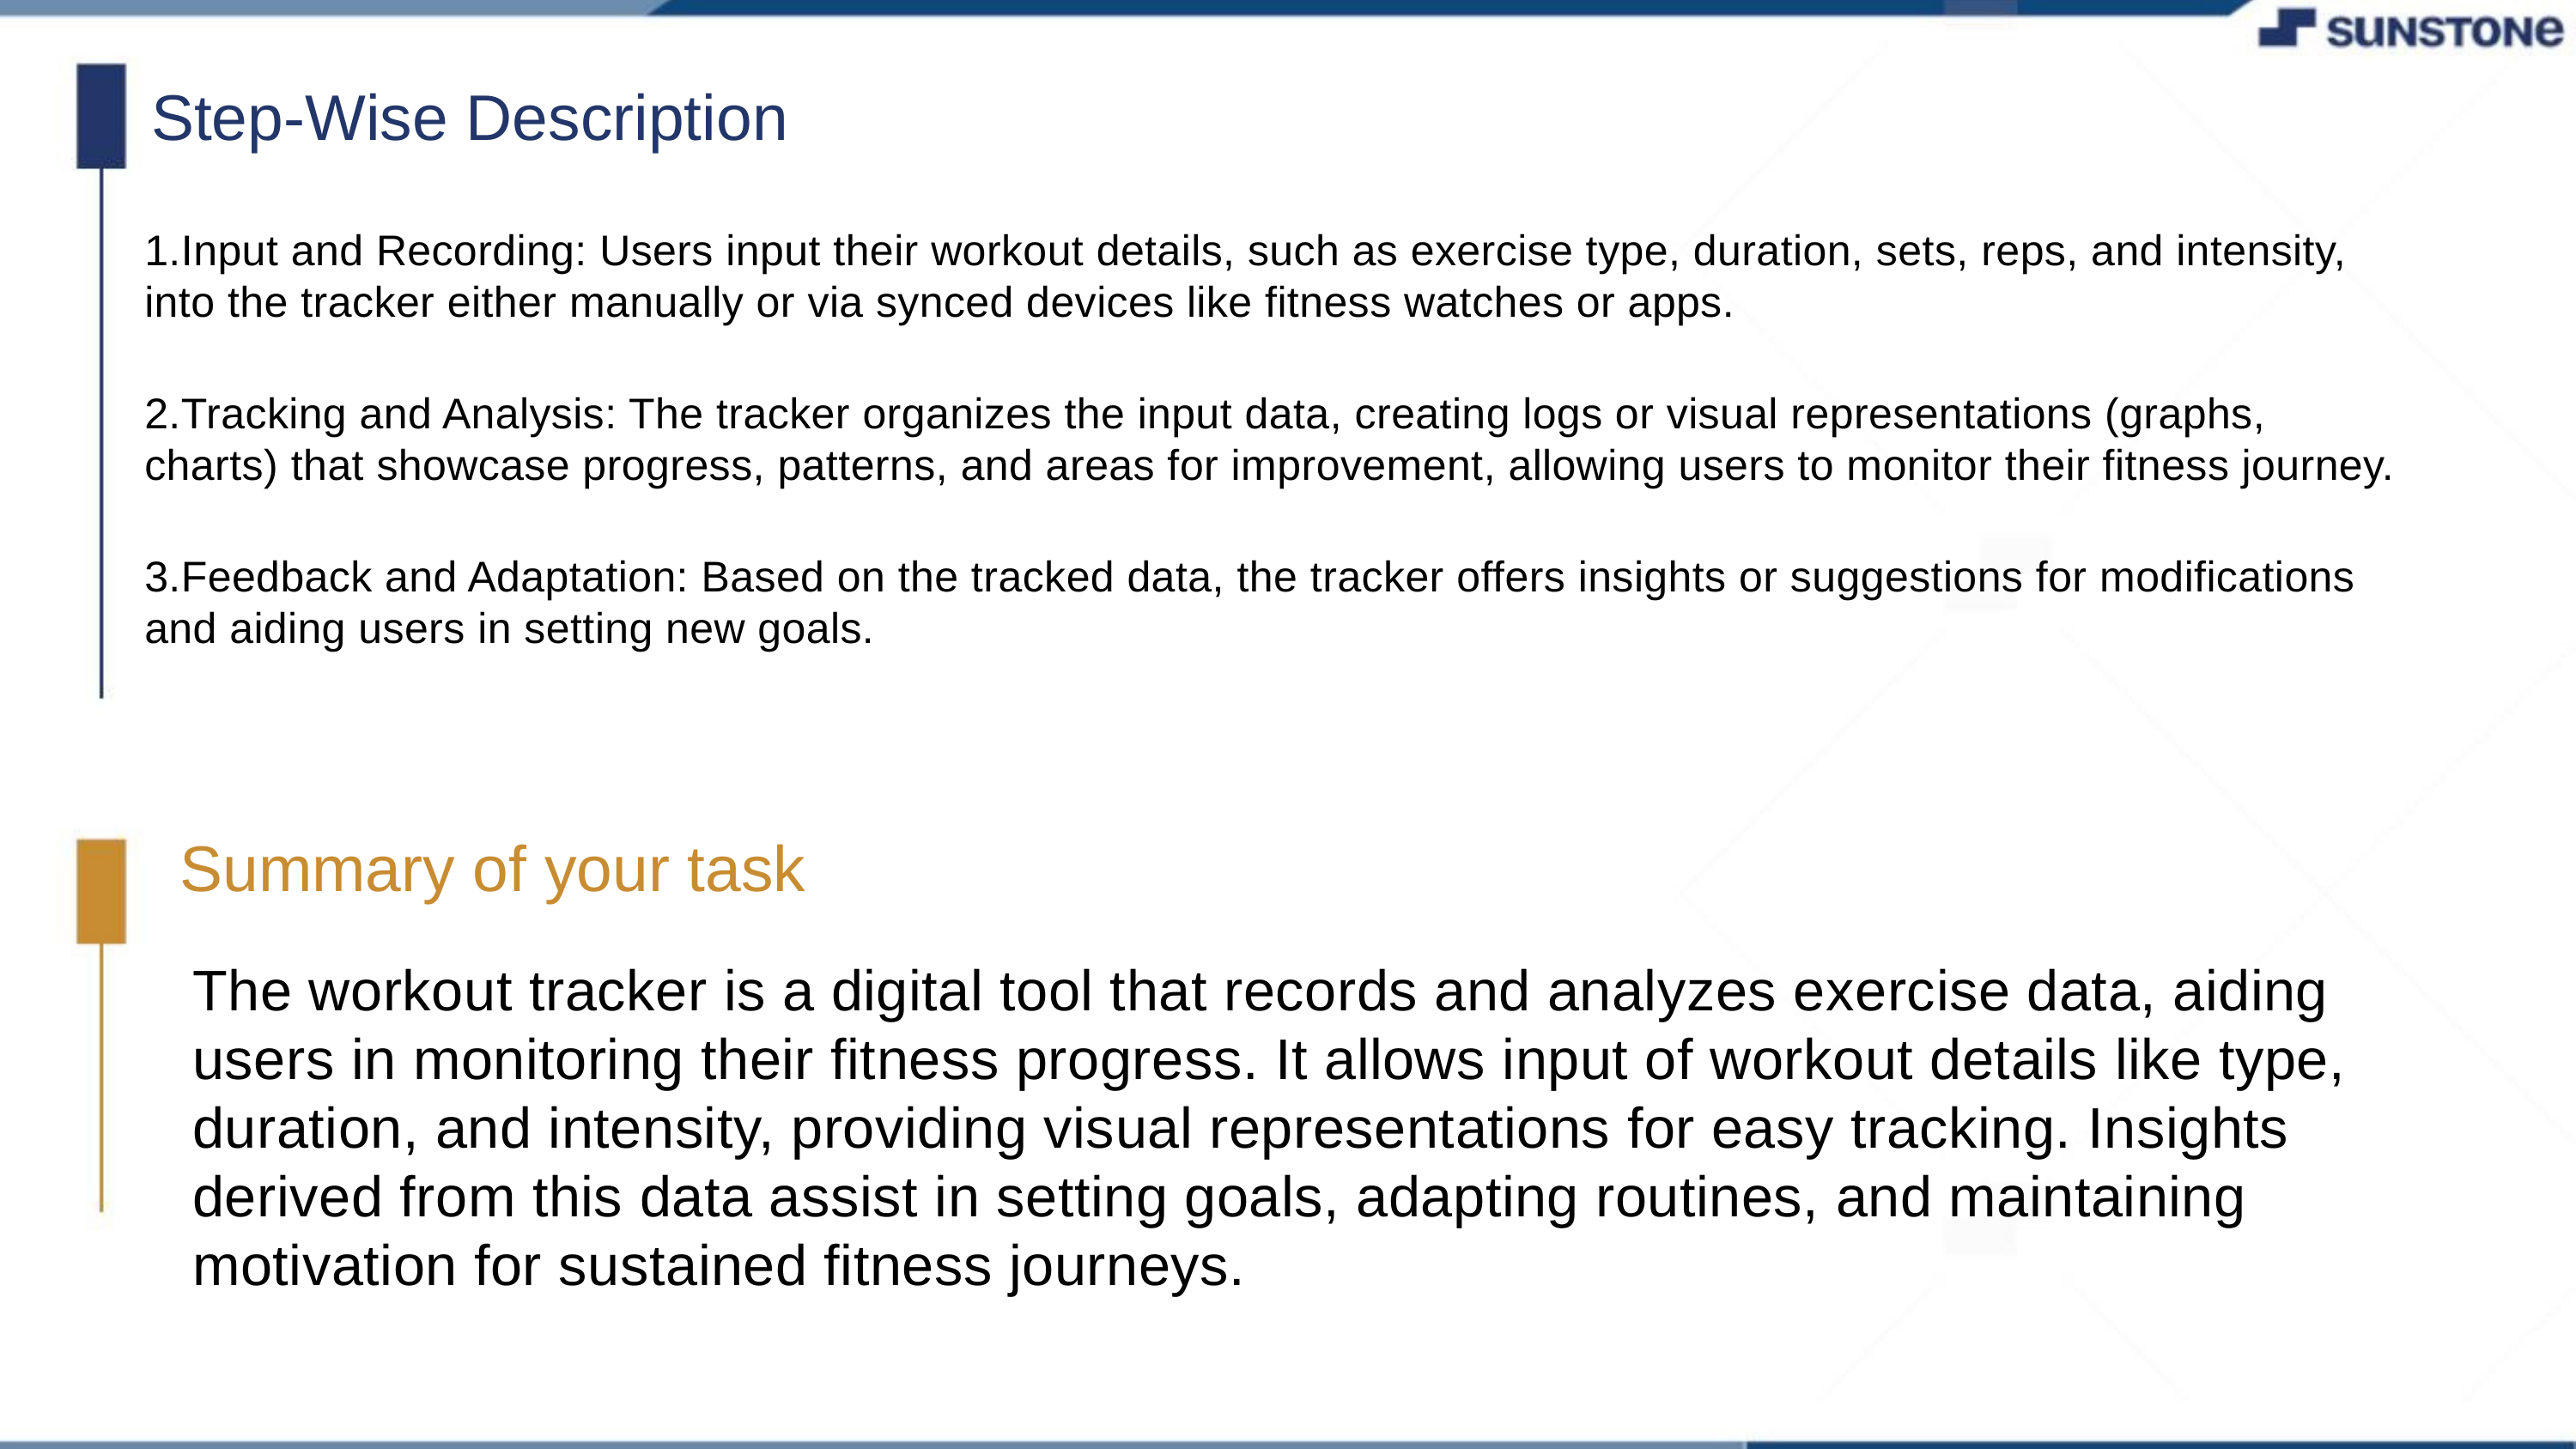

Step-Wise Description
1.Input and Recording: Users input their workout details, such as exercise type, duration, sets, reps, and intensity, into the tracker either manually or via synced devices like fitness watches or apps.

2.Tracking and Analysis: The tracker organizes the input data, creating logs or visual representations (graphs, charts) that showcase progress, patterns, and areas for improvement, allowing users to monitor their fitness journey.

3.Feedback and Adaptation: Based on the tracked data, the tracker offers insights or suggestions for modifications and aiding users in setting new goals.

Summary of your task
The workout tracker is a digital tool that records and analyzes exercise data, aiding users in monitoring their fitness progress. It allows input of workout details like type, duration, and intensity, providing visual representations for easy tracking. Insights derived from this data assist in setting goals, adapting routines, and maintaining motivation for sustained fitness journeys.